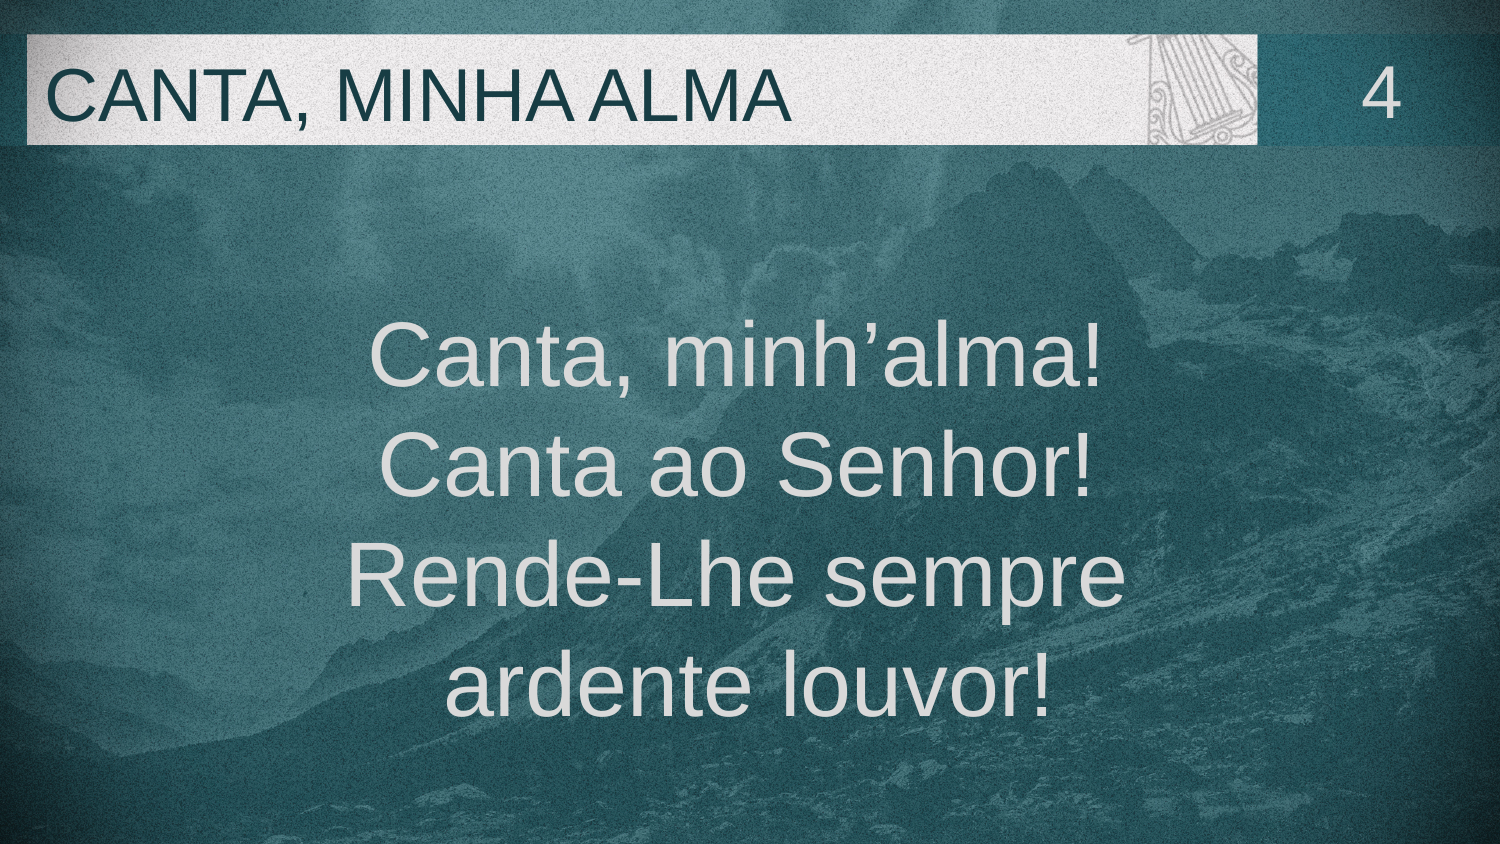

# CANTA, MINHA ALMA
4
Canta, minh’alma!
Canta ao Senhor!
Rende-Lhe sempre
ardente louvor!